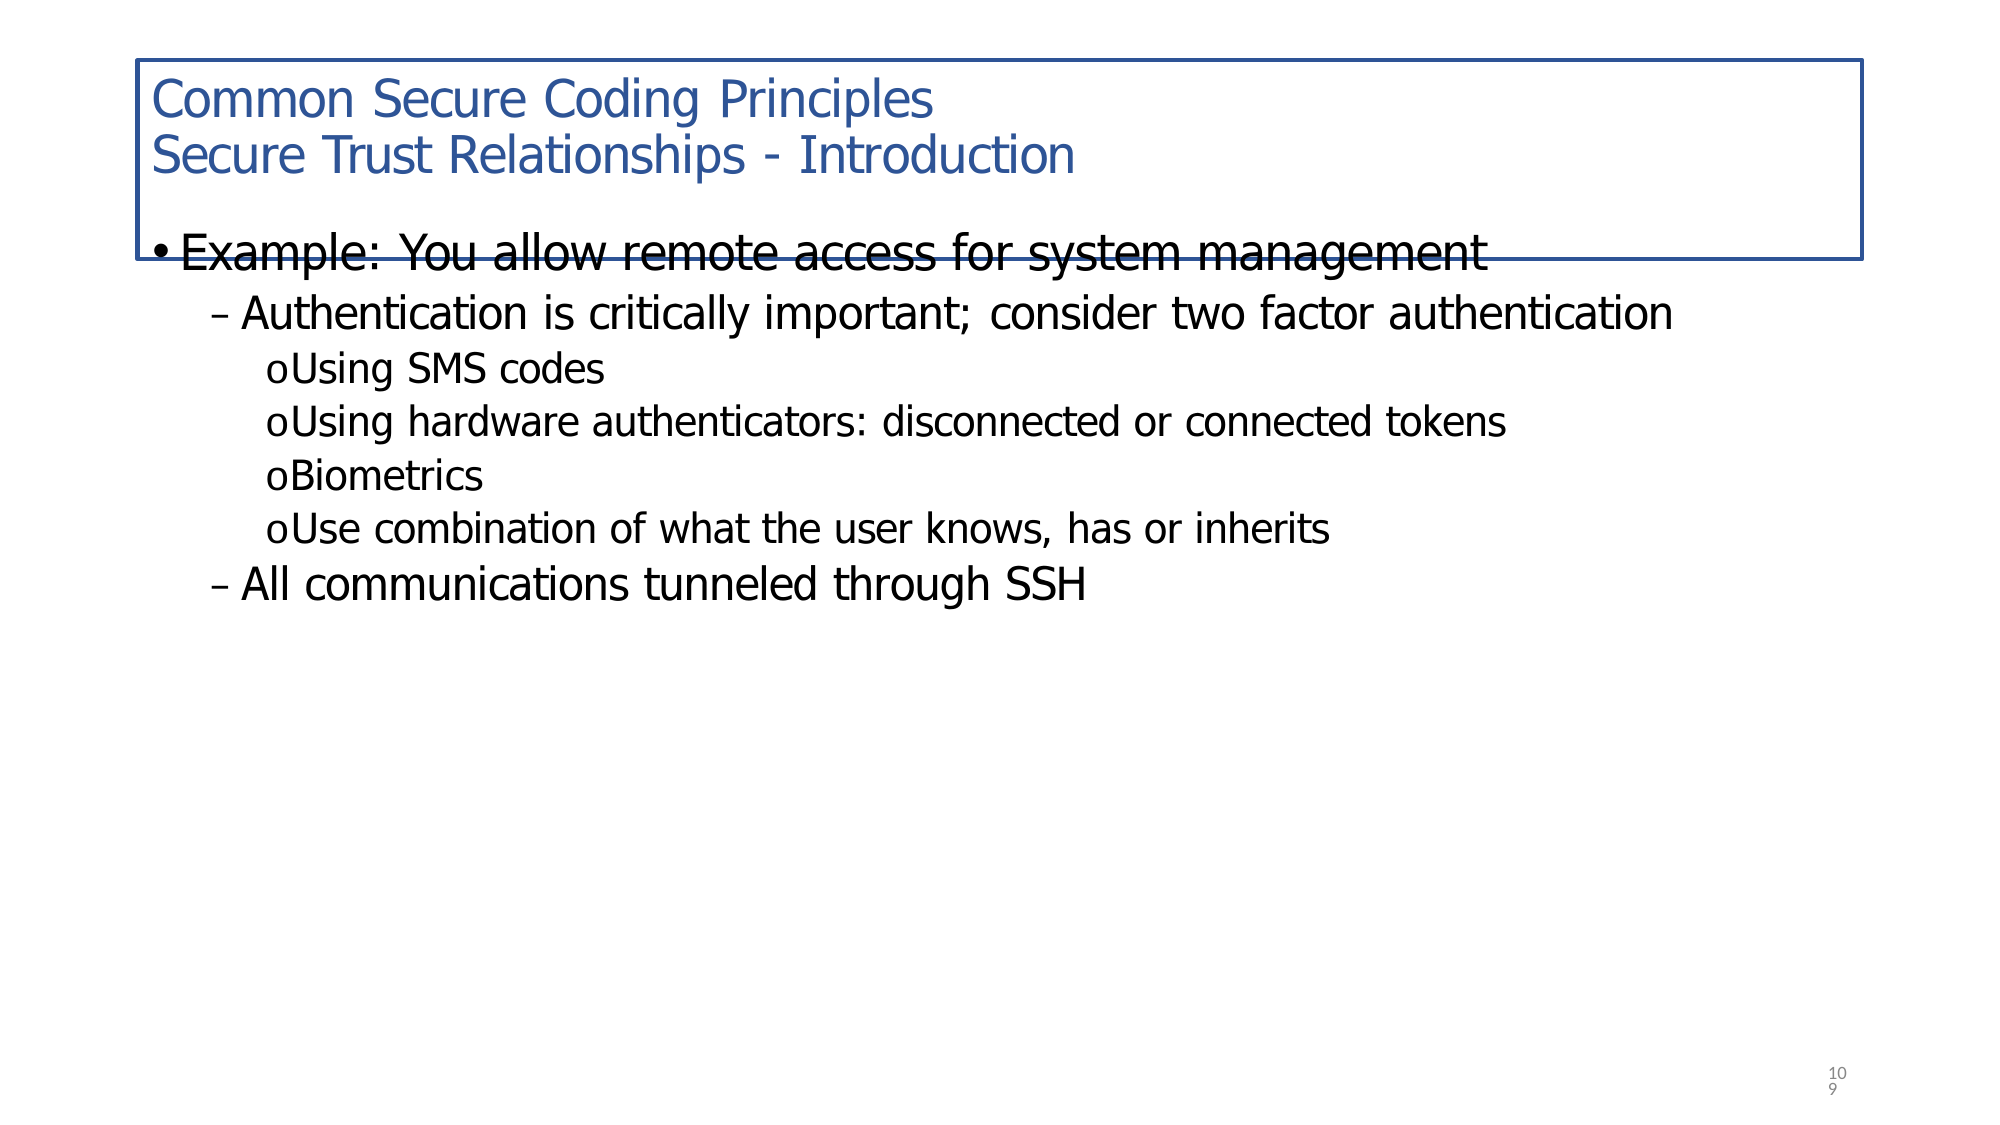

# Common Secure Coding Principles  Secure Trust Relationships - Introduction
Example: You allow remote access for system management
– Authentication is critically important; consider two factor authentication
oUsing SMS codes
oUsing hardware authenticators: disconnected or connected tokens
oBiometrics
oUse combination of what the user knows, has or inherits
– All communications tunneled through SSH
109